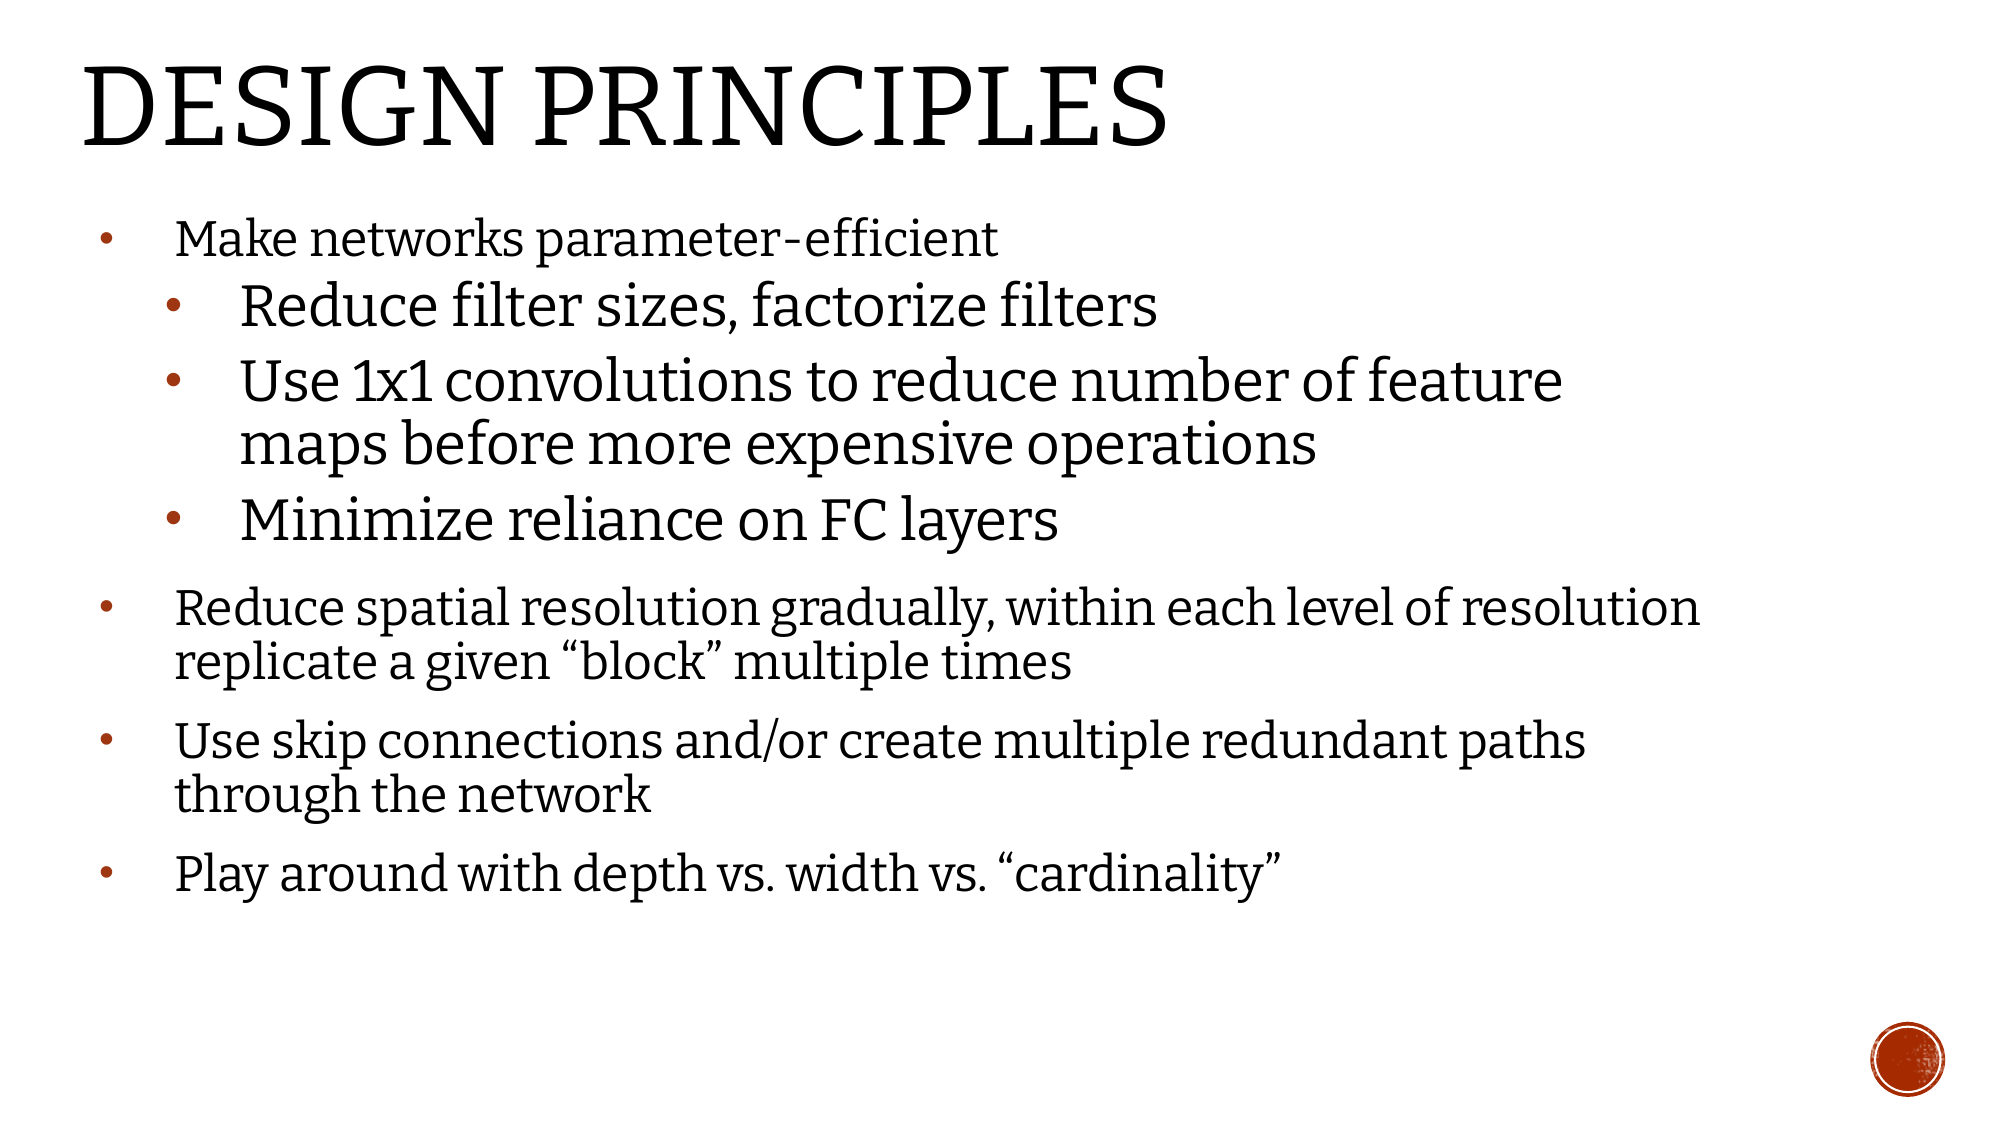

# Design principles
Make networks parameter-efficient
Reduce filter sizes, factorize filters
Use 1x1 convolutions to reduce number of feature maps before more expensive operations
Minimize reliance on FC layers
Reduce spatial resolution gradually, within each level of resolution replicate a given “block” multiple times
Use skip connections and/or create multiple redundant paths through the network
Play around with depth vs. width vs. “cardinality”